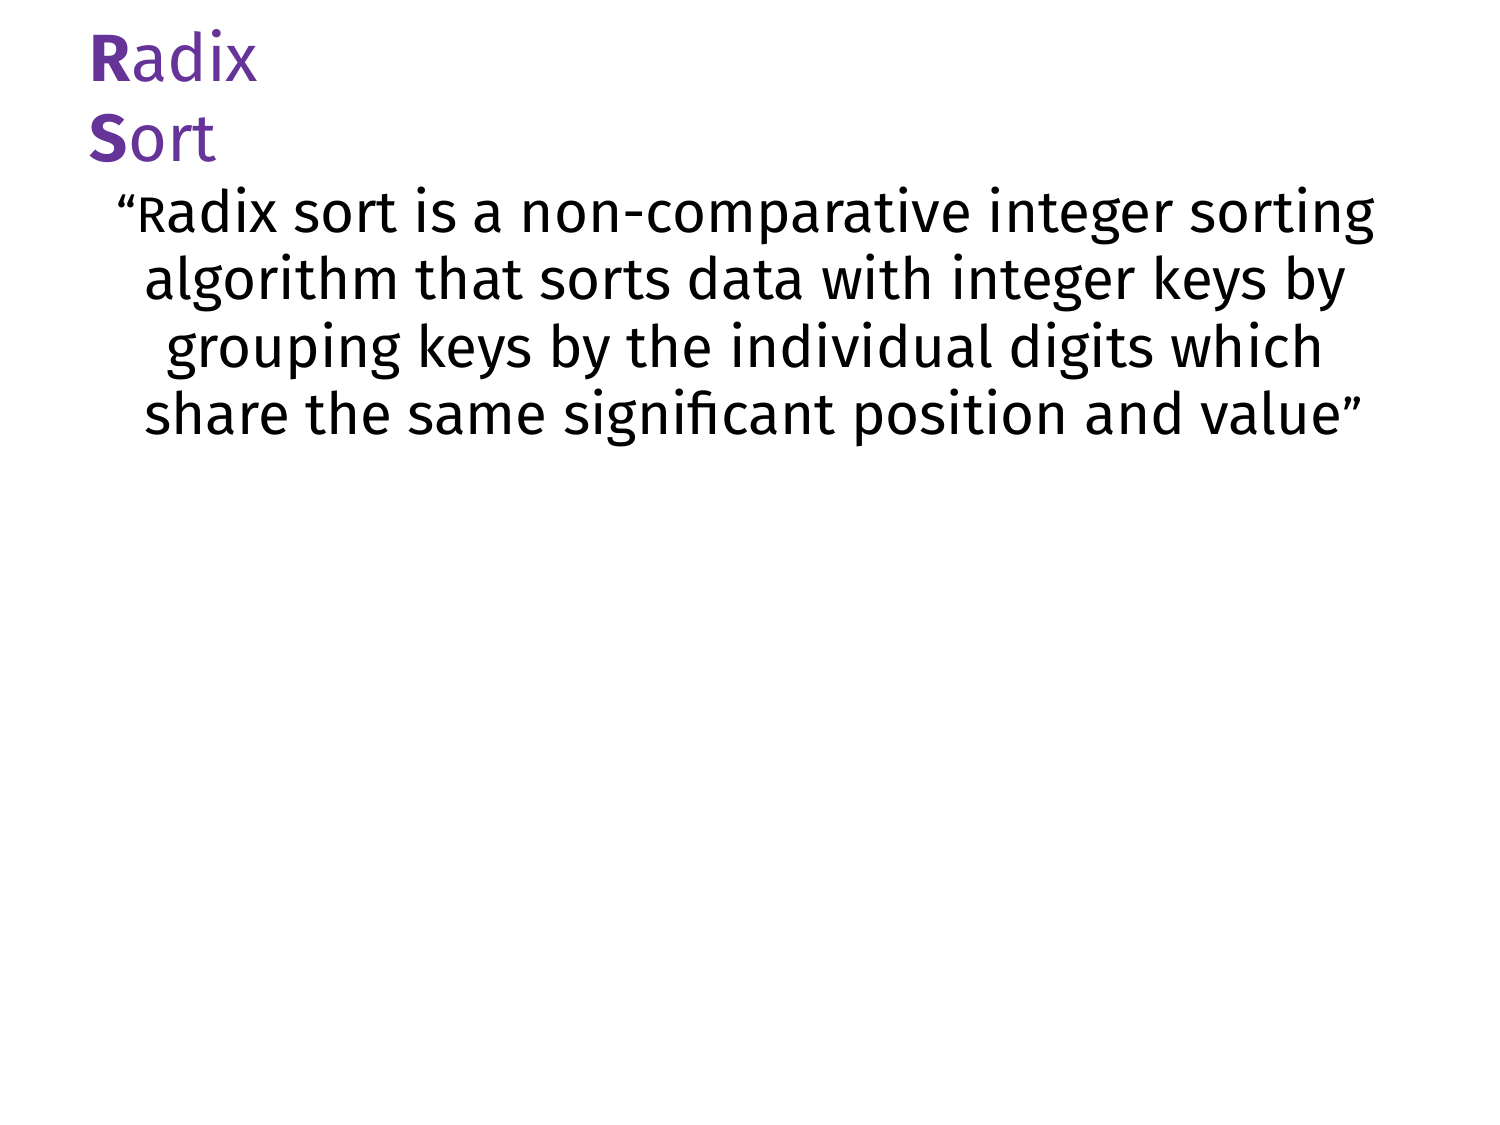

# Radix Sort
“Radix sort is a non-comparative integer sorting  algorithm that sorts data with integer keys by  grouping keys by the individual digits which  share the same significant position and value”